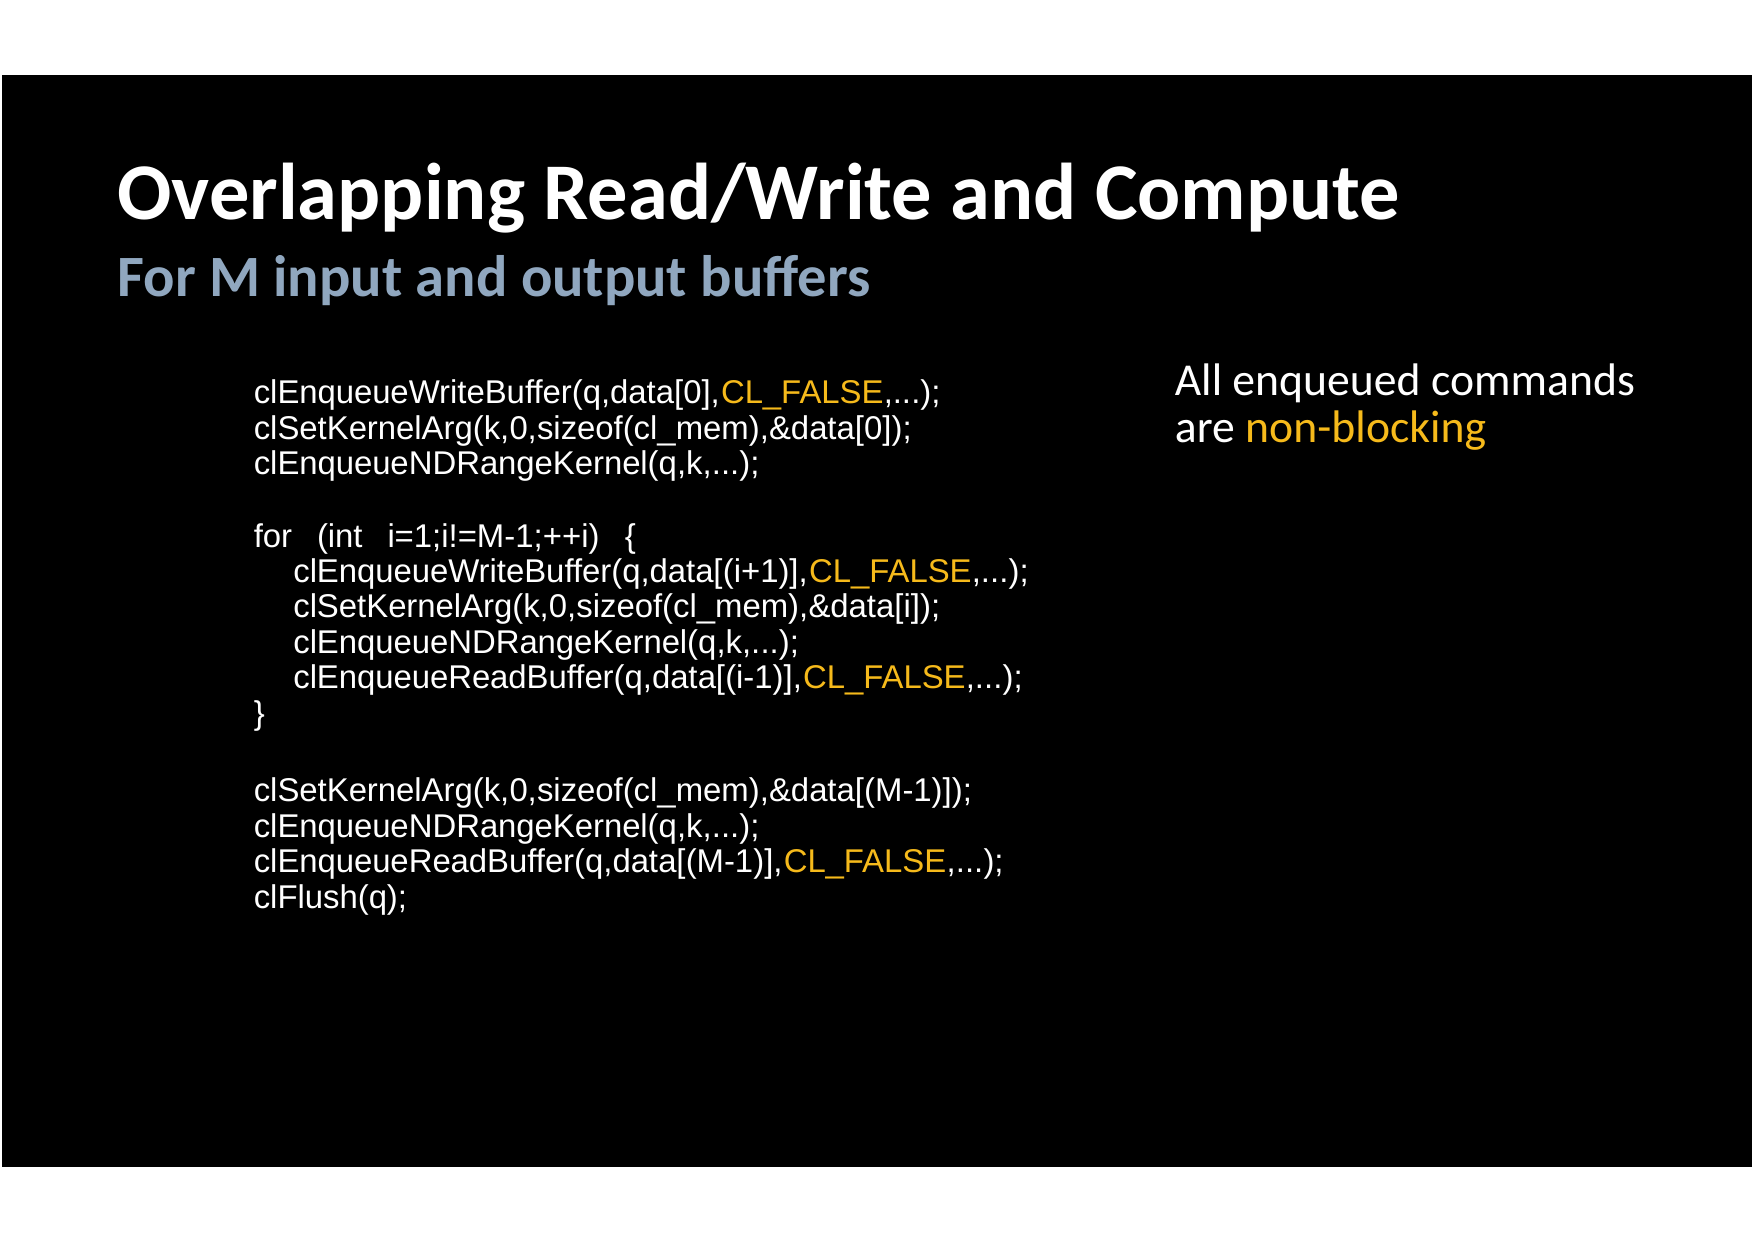

Overlapping Read/Write and Compute
For M input and output buffers
All enqueued commands
are non-blocking
clEnqueueWriteBuffer(q,data[0],CL_FALSE,...);
clSetKernelArg(k,0,sizeof(cl_mem),&data[0]);
clEnqueueNDRangeKernel(q,k,...);

for   (int   i=1;i!=M-1;++i)   {
	clEnqueueWriteBuffer(q,data[(i+1)],CL_FALSE,...);
	clSetKernelArg(k,0,sizeof(cl_mem),&data[i]);
	clEnqueueNDRangeKernel(q,k,...);
	clEnqueueReadBuffer(q,data[(i-1)],CL_FALSE,...);
}

clSetKernelArg(k,0,sizeof(cl_mem),&data[(M-1)]);
clEnqueueNDRangeKernel(q,k,...);
clEnqueueReadBuffer(q,data[(M-1)],CL_FALSE,...);
clFlush(q);